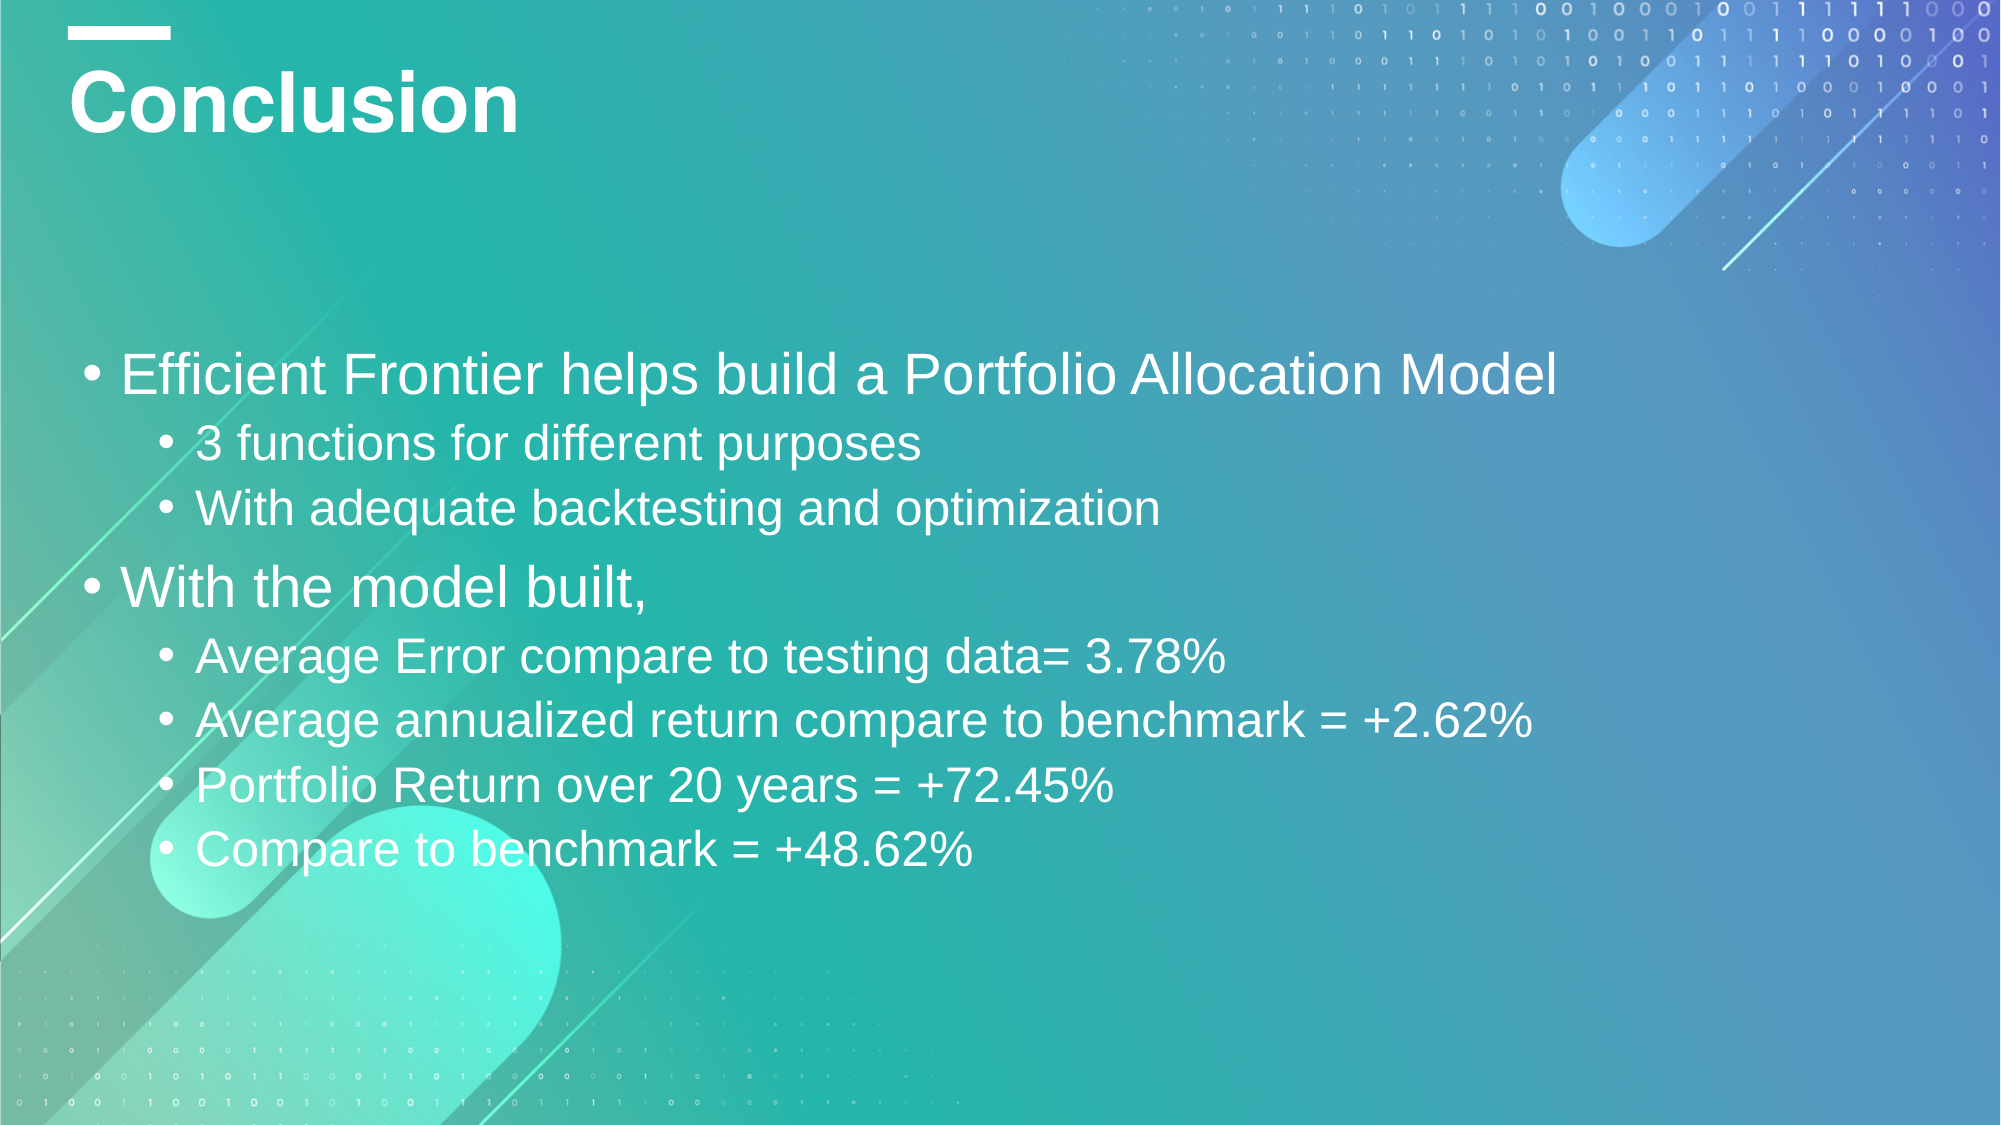

# Conclusion

Efficient Frontier helps build a Portfolio Allocation Model
3 functions for different purposes
With adequate backtesting and optimization
With the model built,
Average Error compare to testing data= 3.78%
Average annualized return compare to benchmark = +2.62%
Portfolio Return over 20 years = +72.45%
Compare to benchmark = +48.62%